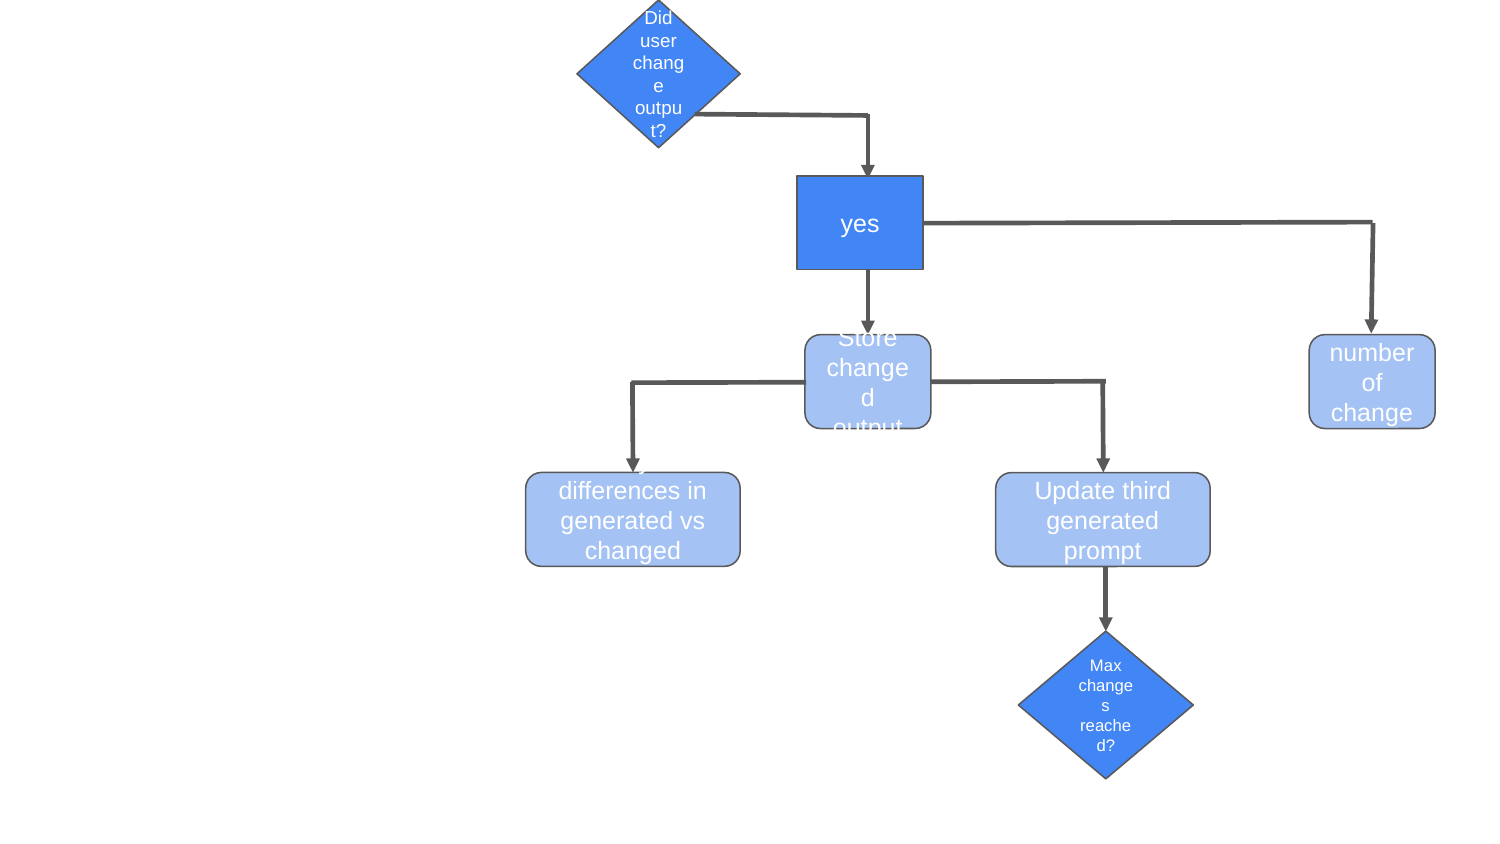

Did user change output?
yes
Store changed output
Count number of changes
Analyze differences in generated vs changed versions
Update third generated prompt
Max changes reached?